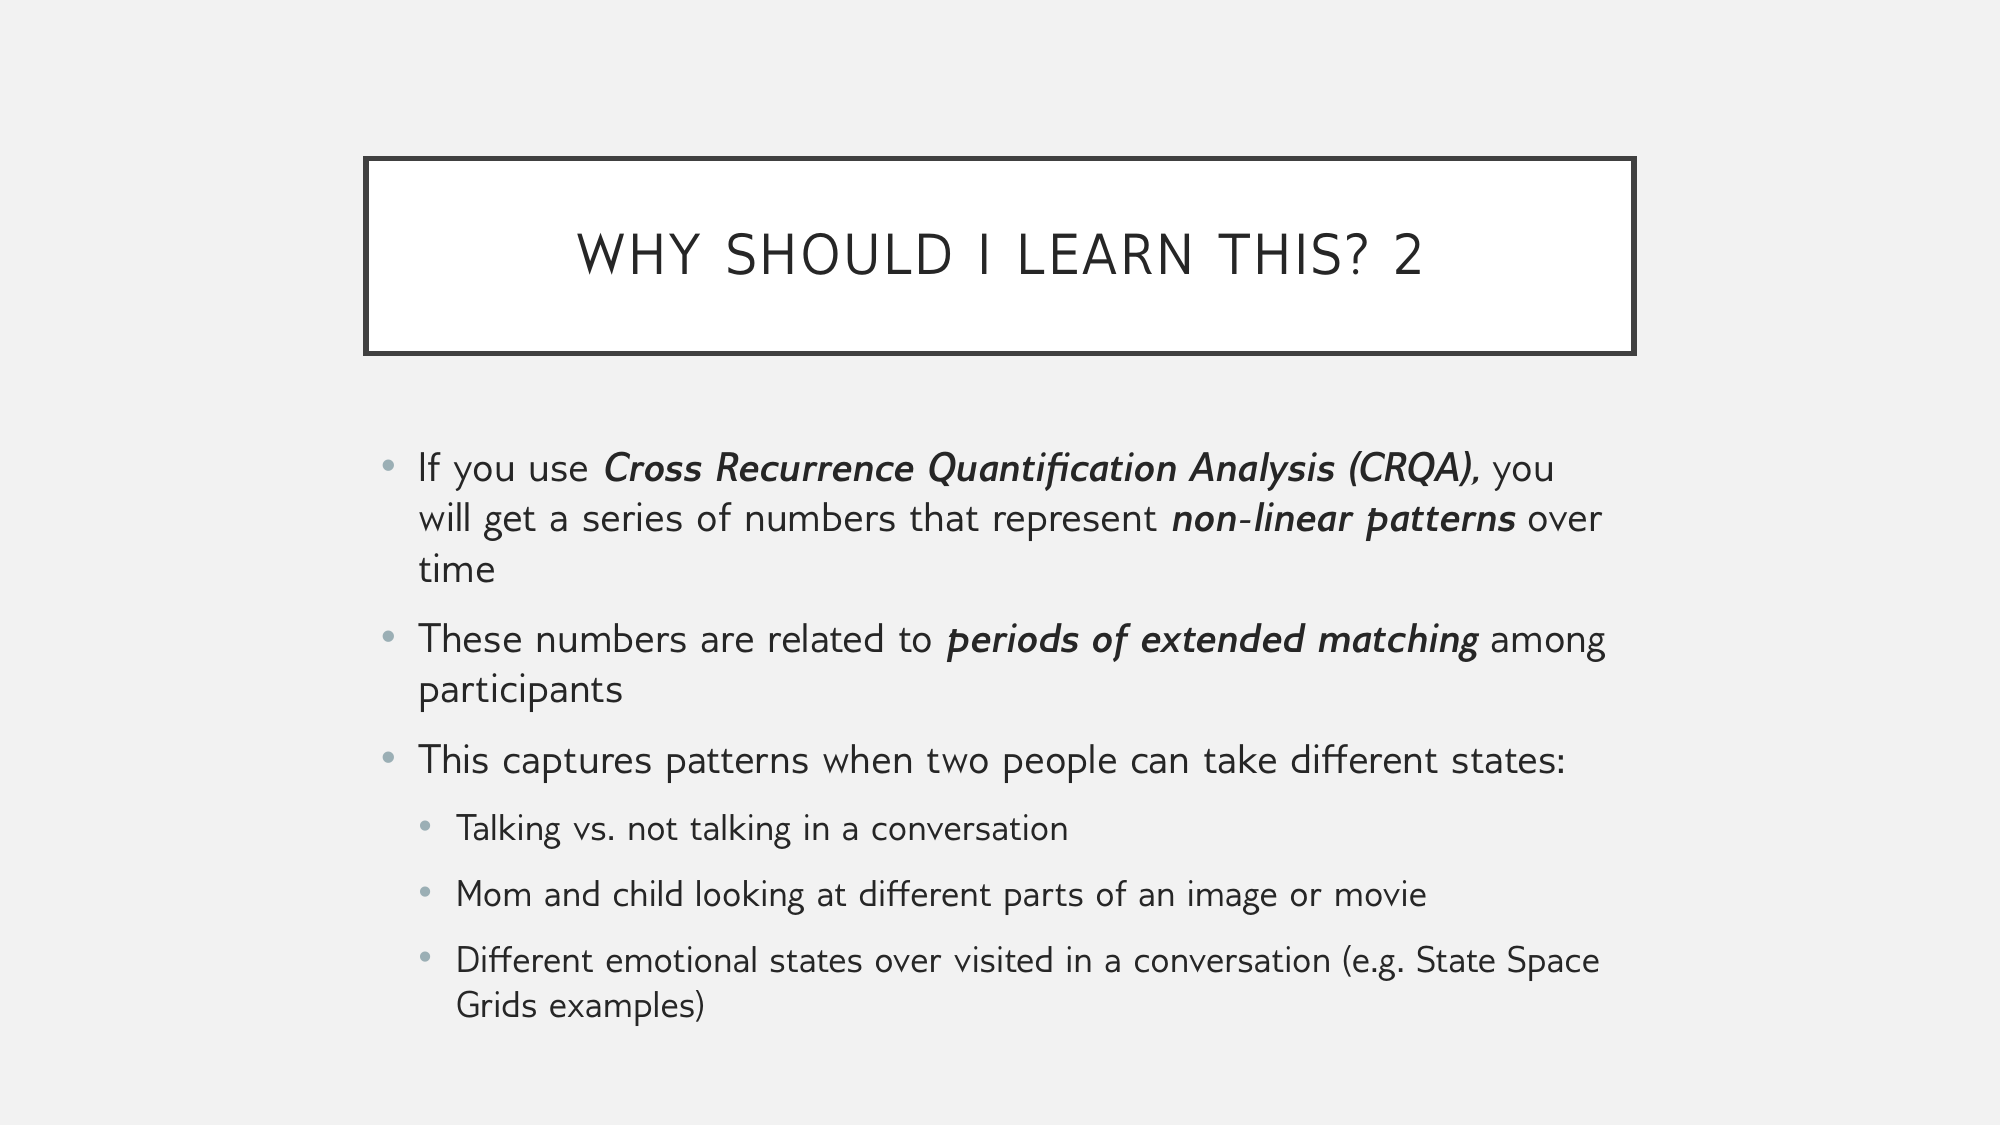

# WHY Should I Learn This? 2
If you use Cross Recurrence Quantification Analysis (CRQA), you will get a series of numbers that represent non-linear patterns over time
These numbers are related to periods of extended matching among participants
This captures patterns when two people can take different states:
Talking vs. not talking in a conversation
Mom and child looking at different parts of an image or movie
Different emotional states over visited in a conversation (e.g. State Space Grids examples)